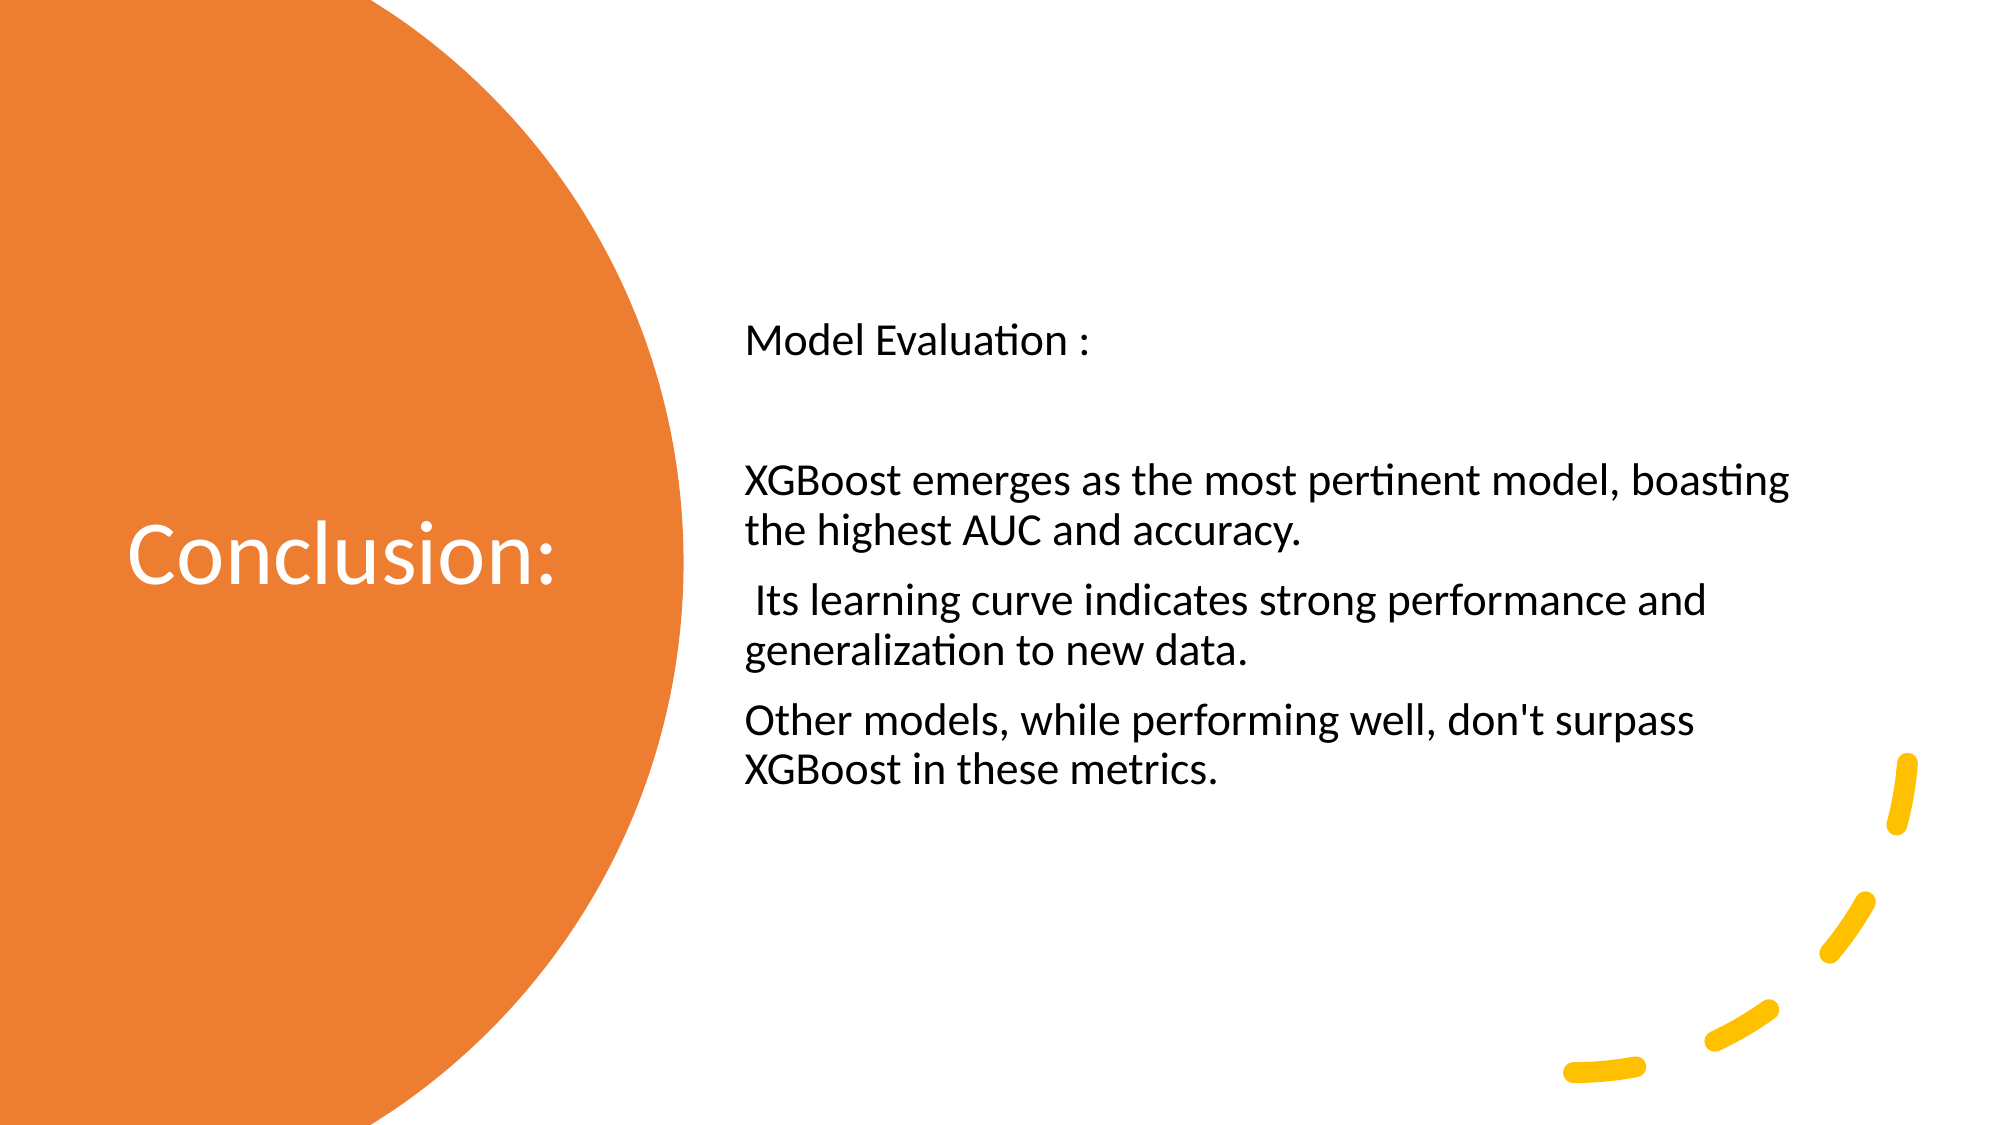

Model Evaluation :

XGBoost emerges as the most pertinent model, boasting the highest AUC and accuracy.
 Its learning curve indicates strong performance and generalization to new data.
Other models, while performing well, don't surpass XGBoost in these metrics.
# Conclusion: